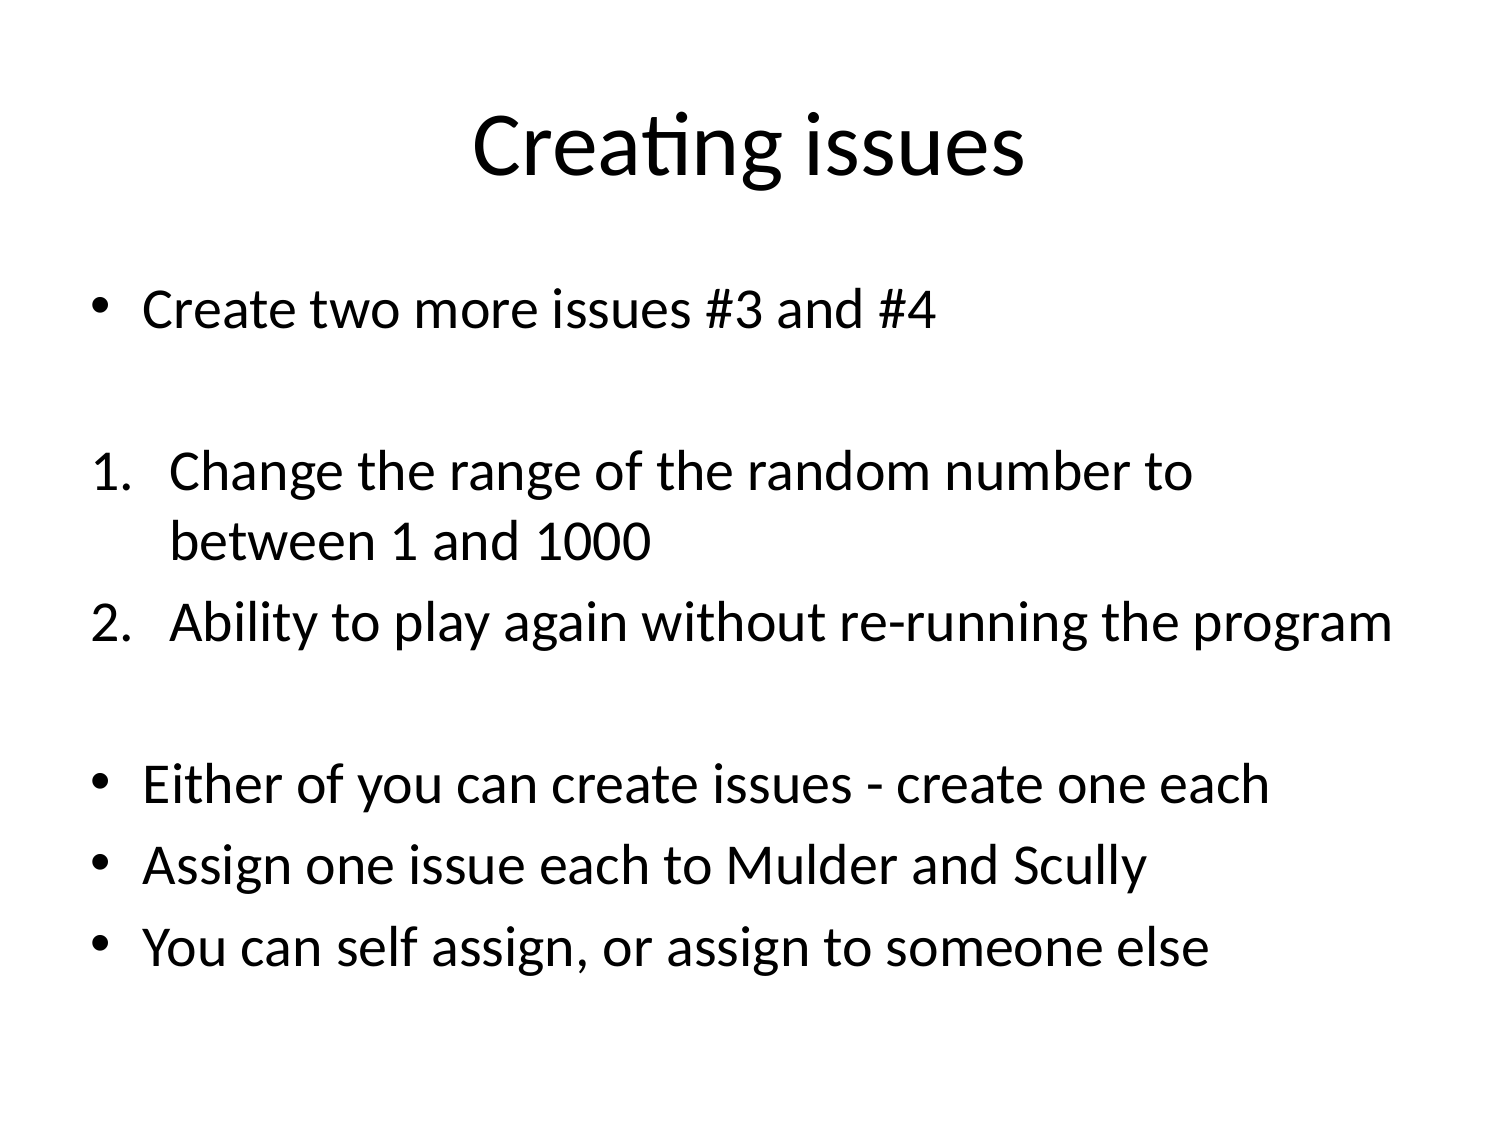

# Creating issues
Create two more issues #3 and #4

Change the range of the random number to between 1 and 1000
Ability to play again without re-running the program

Either of you can create issues - create one each
Assign one issue each to Mulder and Scully
You can self assign, or assign to someone else